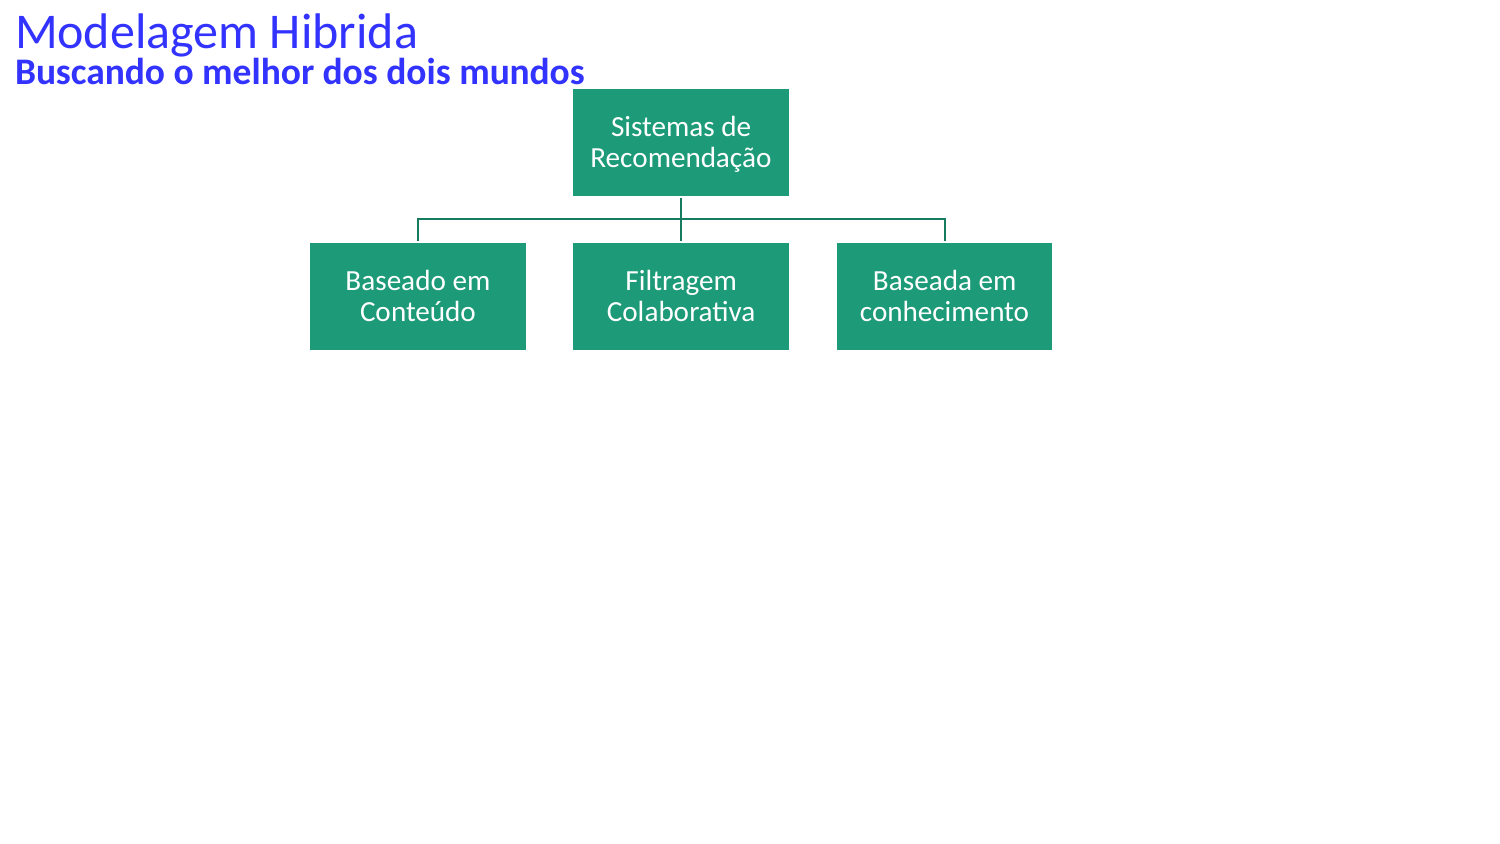

# Modelagem Hibrida
Buscando o melhor dos dois mundos
Sistemas de Recomendação
Baseado em Conteúdo
Filtragem Colaborativa
Baseada em conhecimento